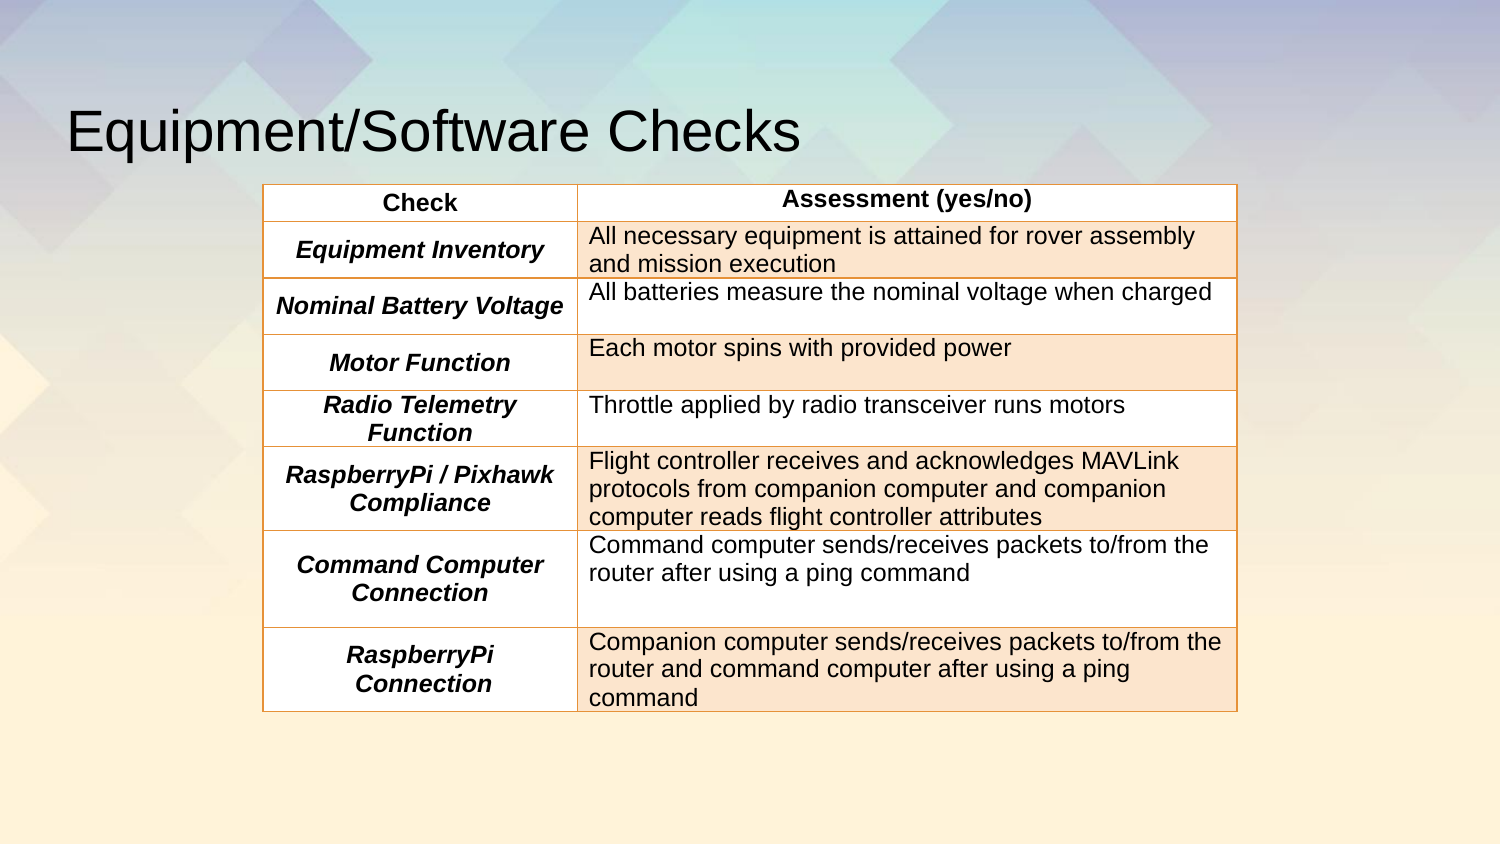

# Equipment/Software Checks

| Check | Assessment (yes/no) |
| --- | --- |
| Equipment Inventory | All necessary equipment is attained for rover assembly and mission execution |
| Nominal Battery Voltage | All batteries measure the nominal voltage when charged |
| Motor Function | Each motor spins with provided power |
| Radio Telemetry Function | Throttle applied by radio transceiver runs motors |
| RaspberryPi / Pixhawk Compliance | Flight controller receives and acknowledges MAVLink protocols from companion computer and companion computer reads flight controller attributes |
| Command Computer Connection | Command computer sends/receives packets to/from the router after using a ping command |
| RaspberryPi  Connection | Companion computer sends/receives packets to/from the router and command computer after using a ping command |